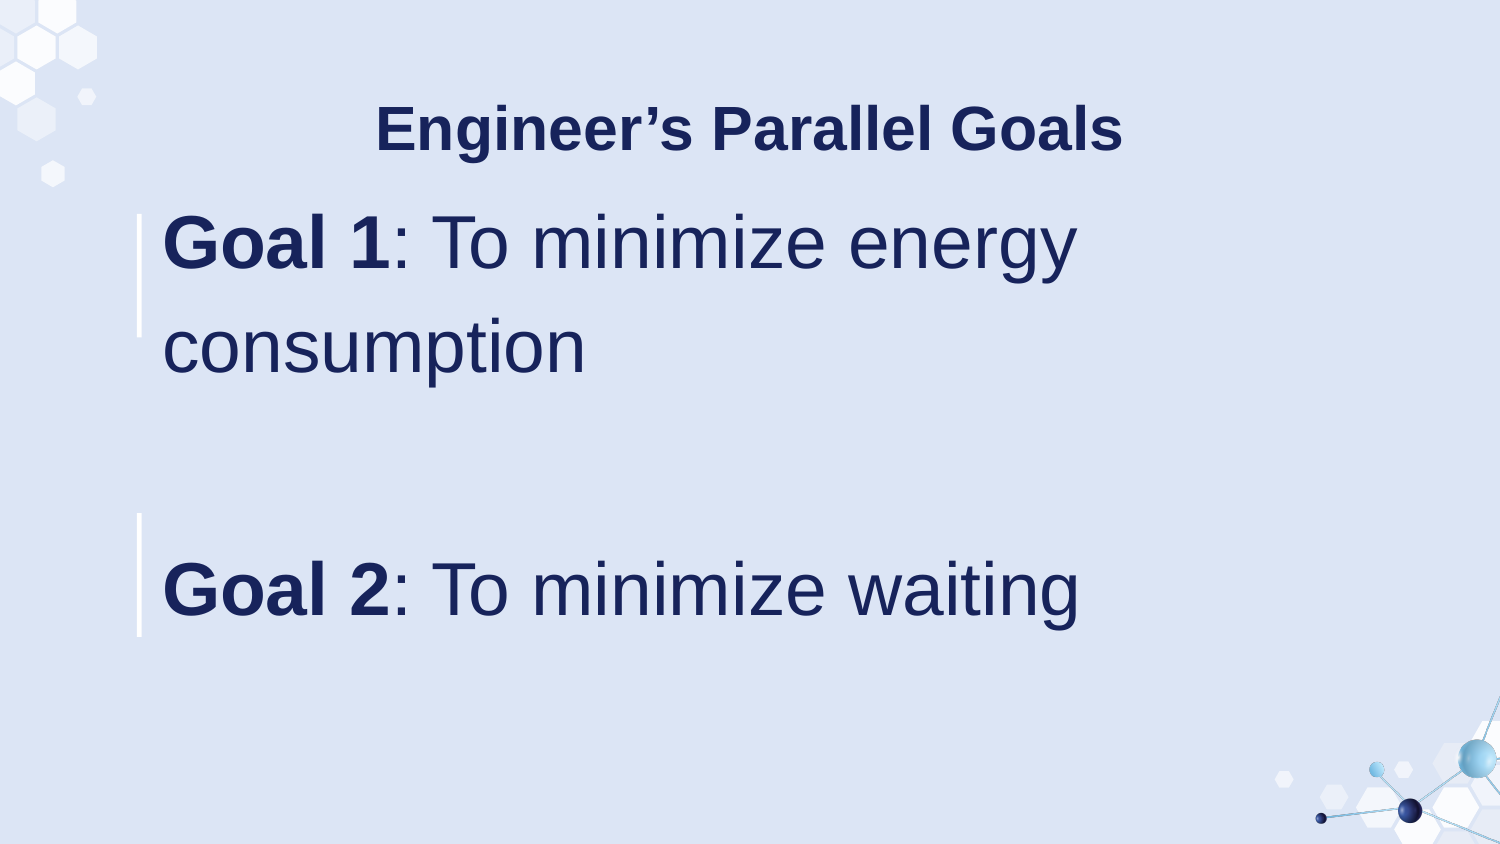

# Engineer’s Parallel Goals

Goal 1: To minimize energy consumption

Goal 2: To minimize waiting